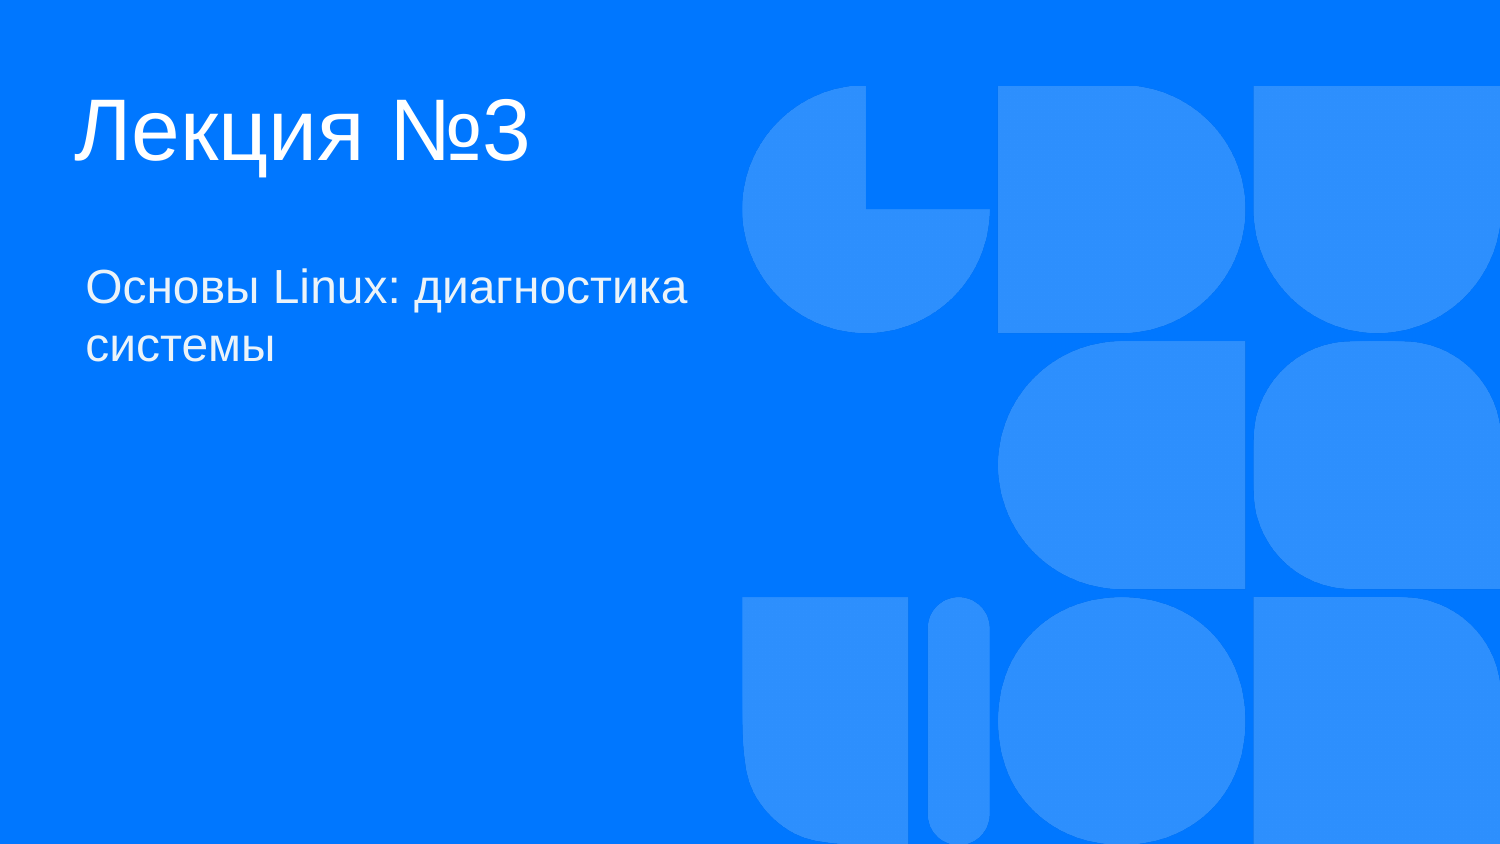

# Лекция №3
Основы Linux: диагностика системы